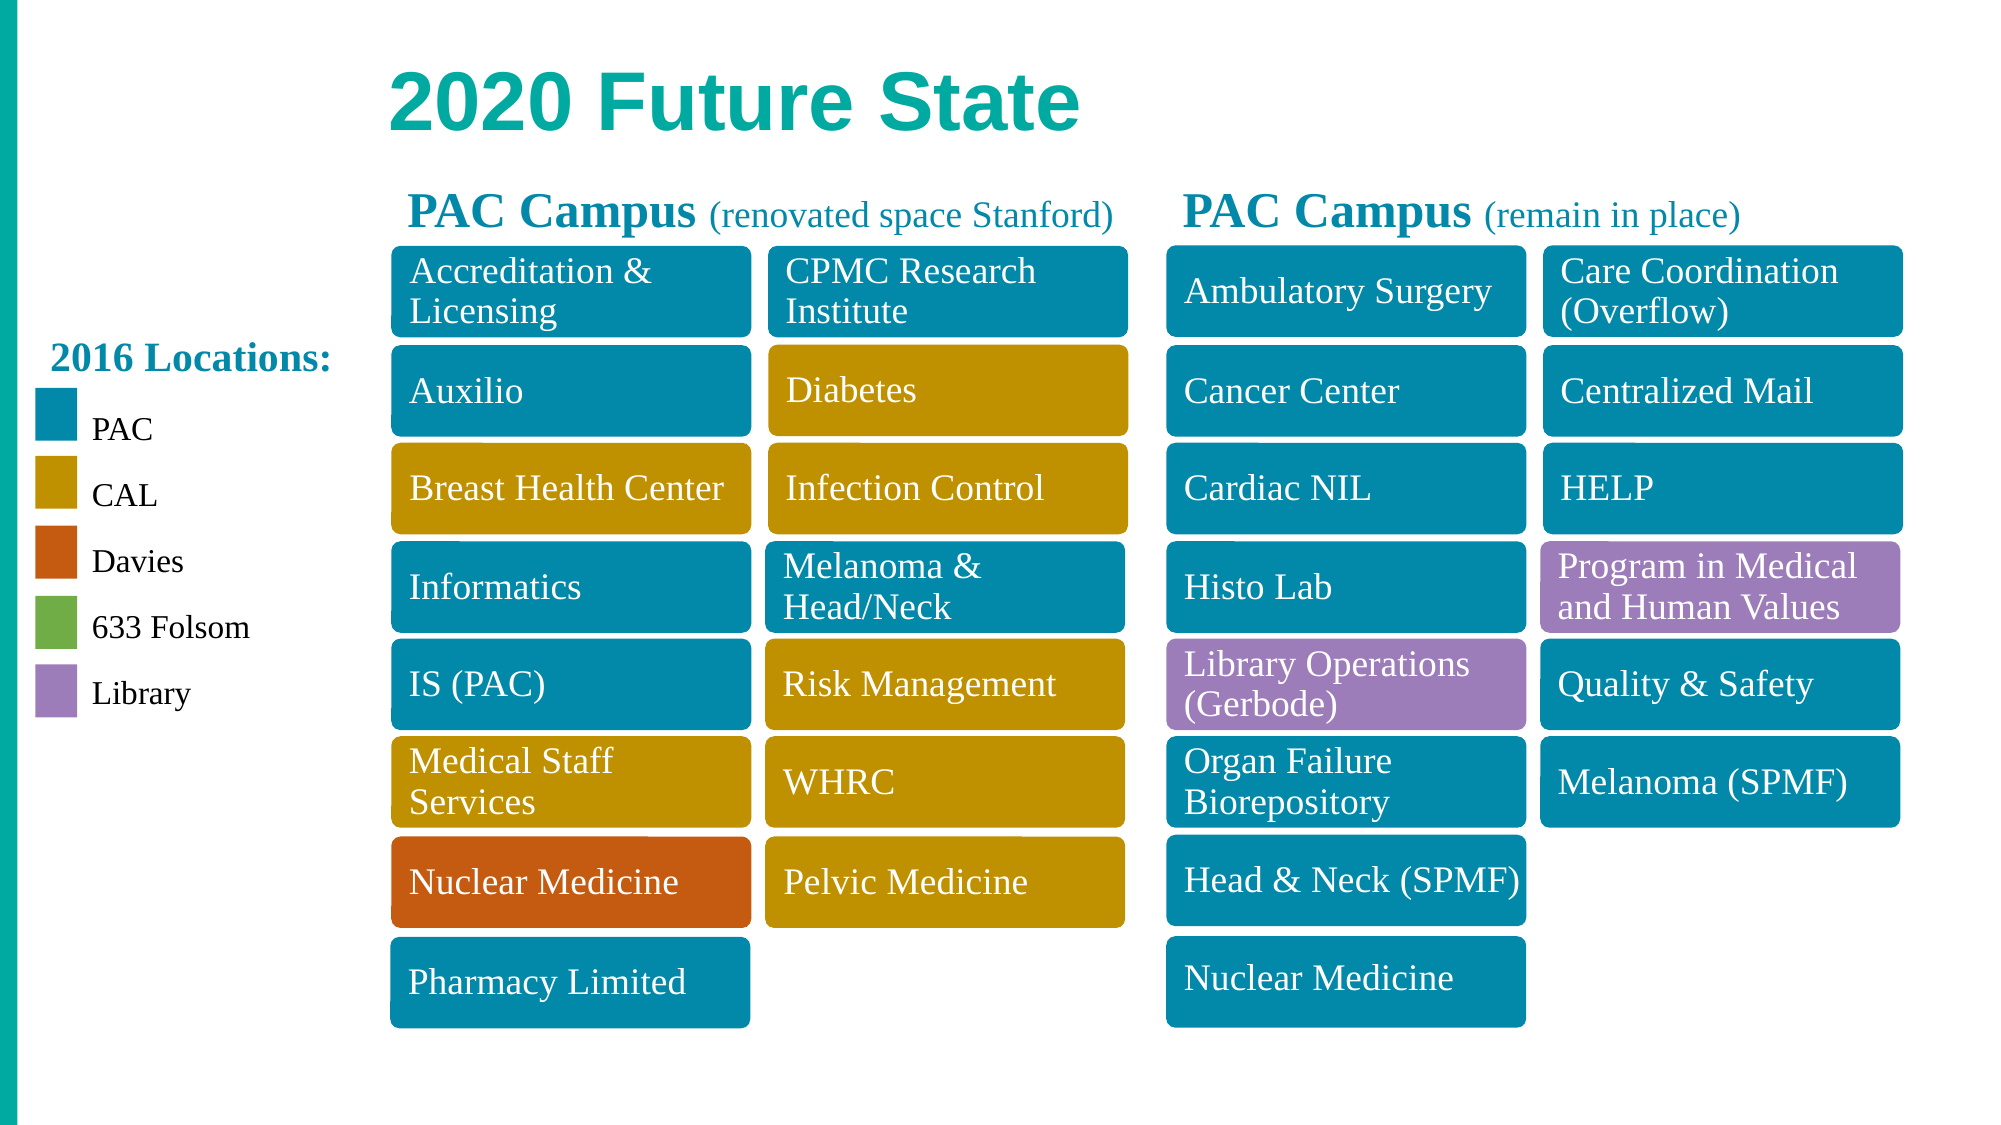

# 2020 Future State
PAC Campus (renovated space Stanford)
PAC Campus (remain in place)

Ambulatory Surgery

Care Coordination (Overflow)

Accreditation & Licensing

CPMC Research Institute
2016 Locations:

Diabetes

Auxilio

Cancer Center

Centralized Mail
PAC
CAL
Davies
633 Folsom
Library

Breast Health Center

Infection Control

Cardiac NIL

HELP

Informatics

Melanoma & Head/Neck

Histo Lab

Program in Medical and Human Values

IS (PAC)

Risk Management

Library Operations (Gerbode)

Quality & Safety

Medical Staff Services

WHRC

Organ Failure Biorepository

Melanoma (SPMF)

Head & Neck (SPMF)

Nuclear Medicine

Pelvic Medicine
Nuclear Medicine

Pharmacy Limited